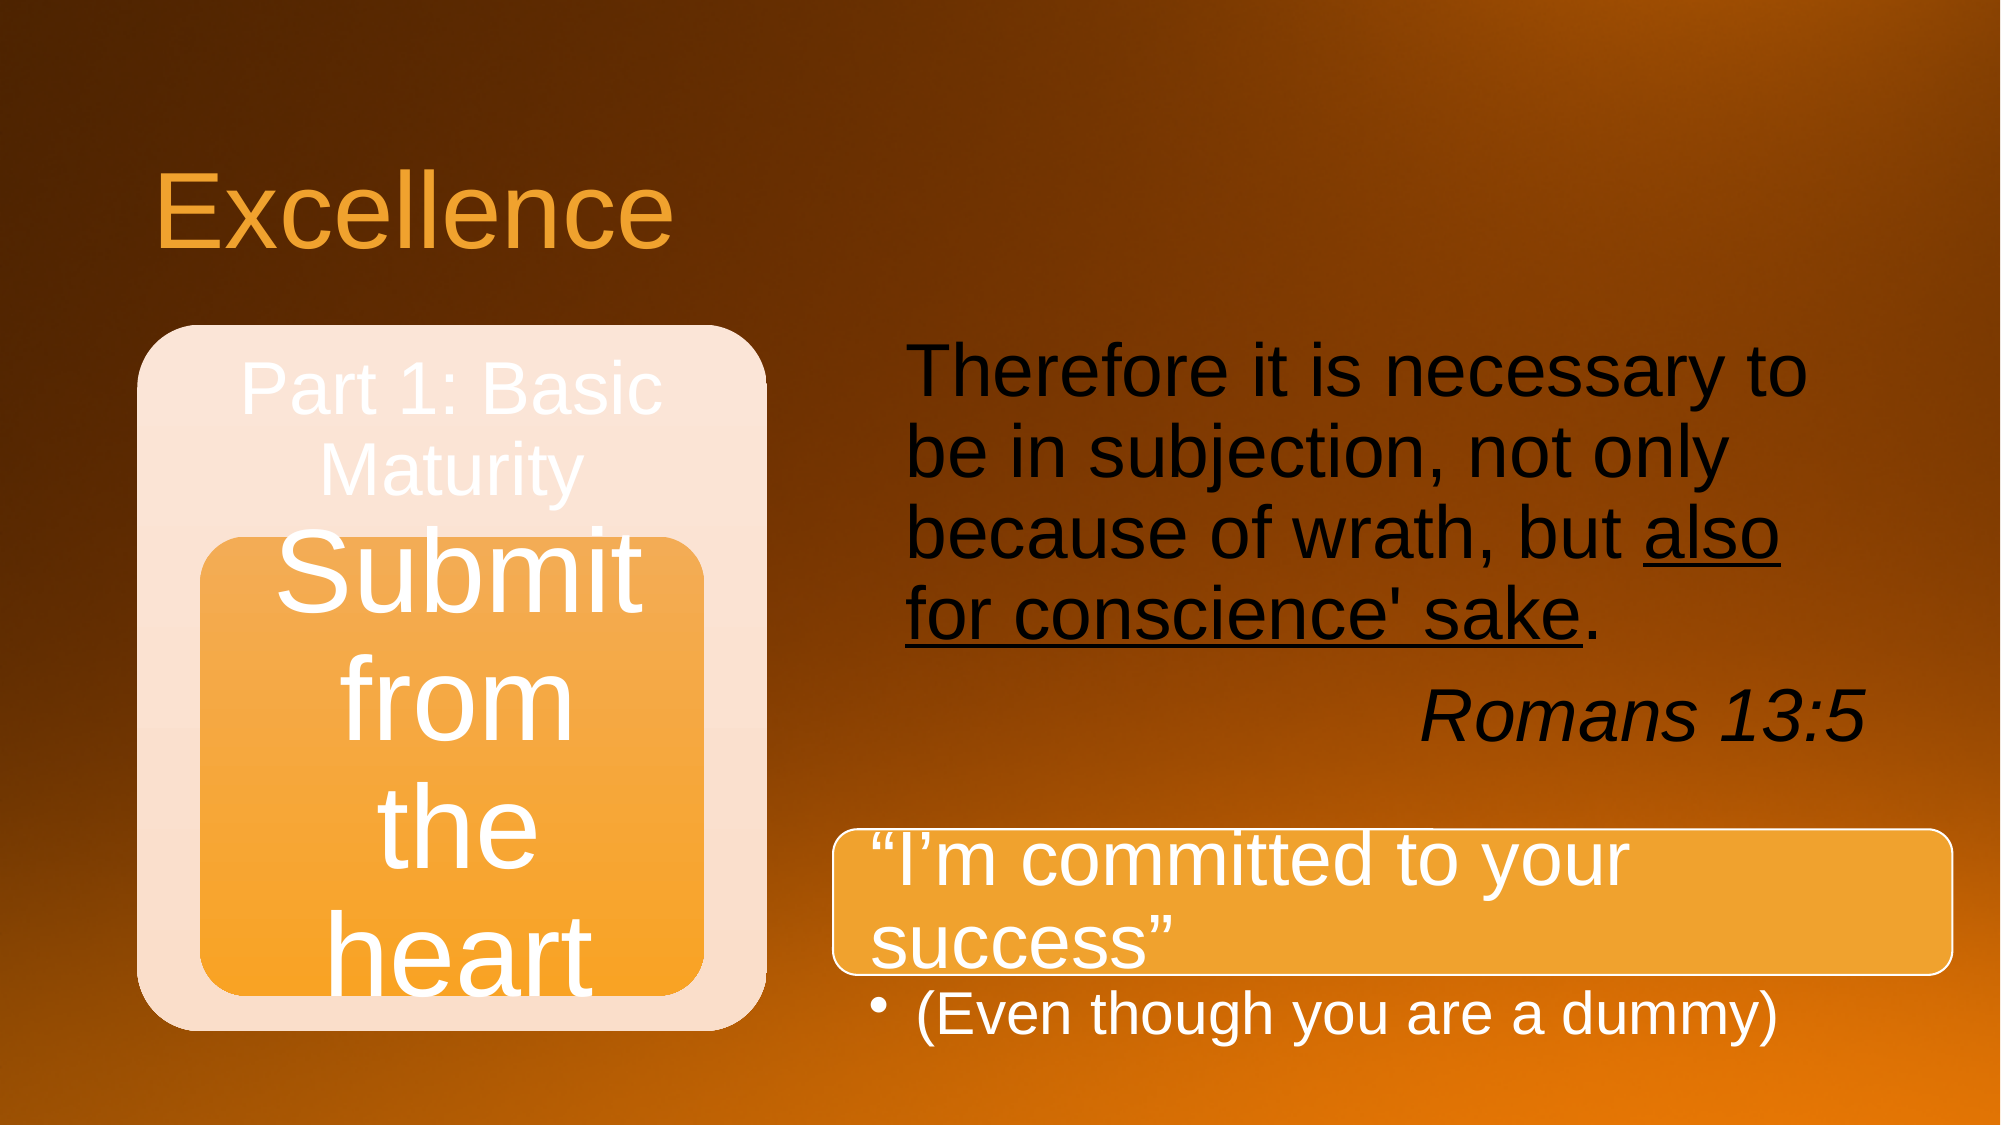

# Excellence
Part 1: Basic Maturity
Submit from the heart
Therefore it is necessary to be in subjection, not only because of wrath, but also for conscience' sake.
Romans 13:5

“I’m committed to your success”
(Even though you are a dummy)